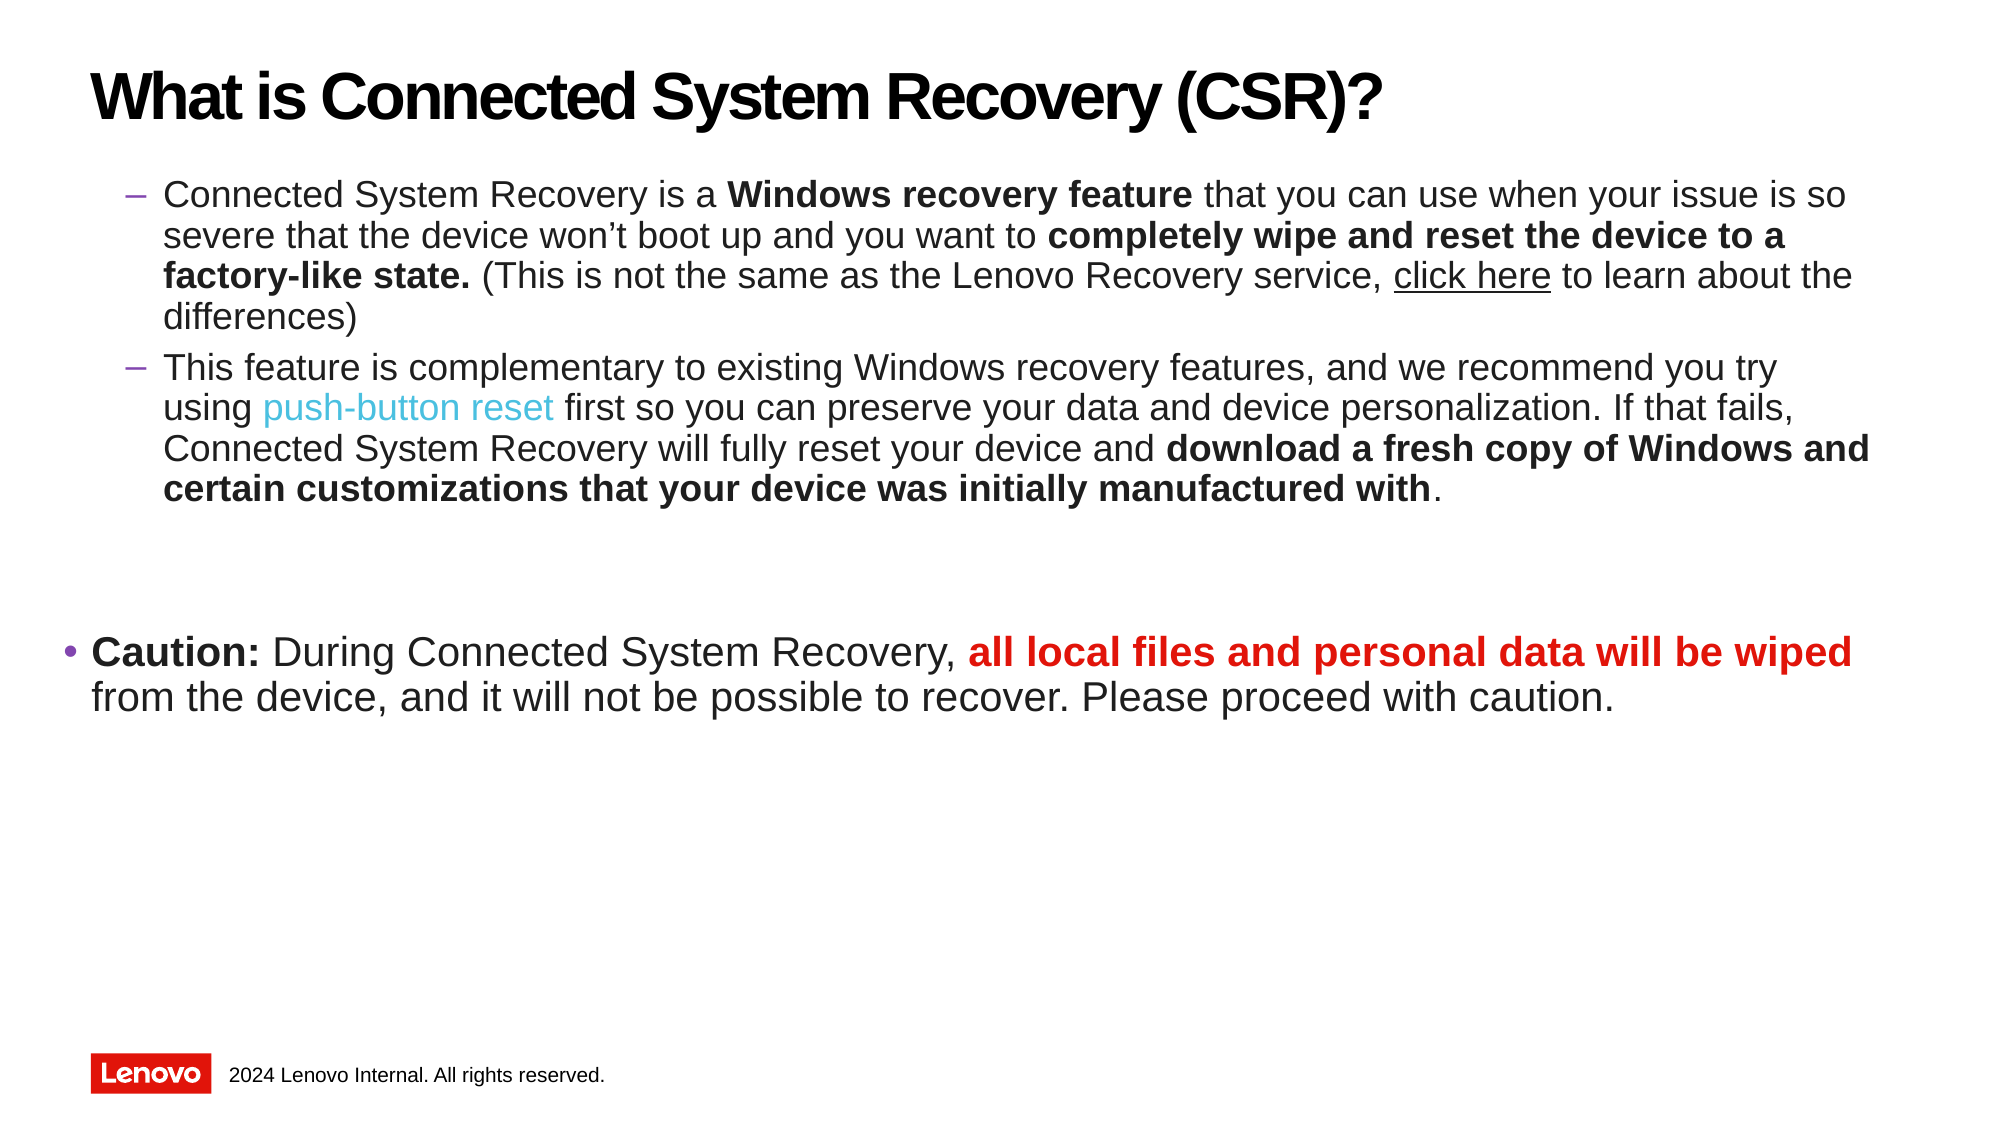

# What is Connected System Recovery (CSR)?
Connected System Recovery is a Windows recovery feature that you can use when your issue is so severe that the device won’t boot up and you want to completely wipe and reset the device to a factory-like state. (This is not the same as the Lenovo Recovery service, click here to learn about the differences)
This feature is complementary to existing Windows recovery features, and we recommend you try using push-button reset first so you can preserve your data and device personalization. If that fails, Connected System Recovery will fully reset your device and download a fresh copy of Windows and certain customizations that your device was initially manufactured with.

Caution: During Connected System Recovery, all local files and personal data will be wiped from the device, and it will not be possible to recover. Please proceed with caution.